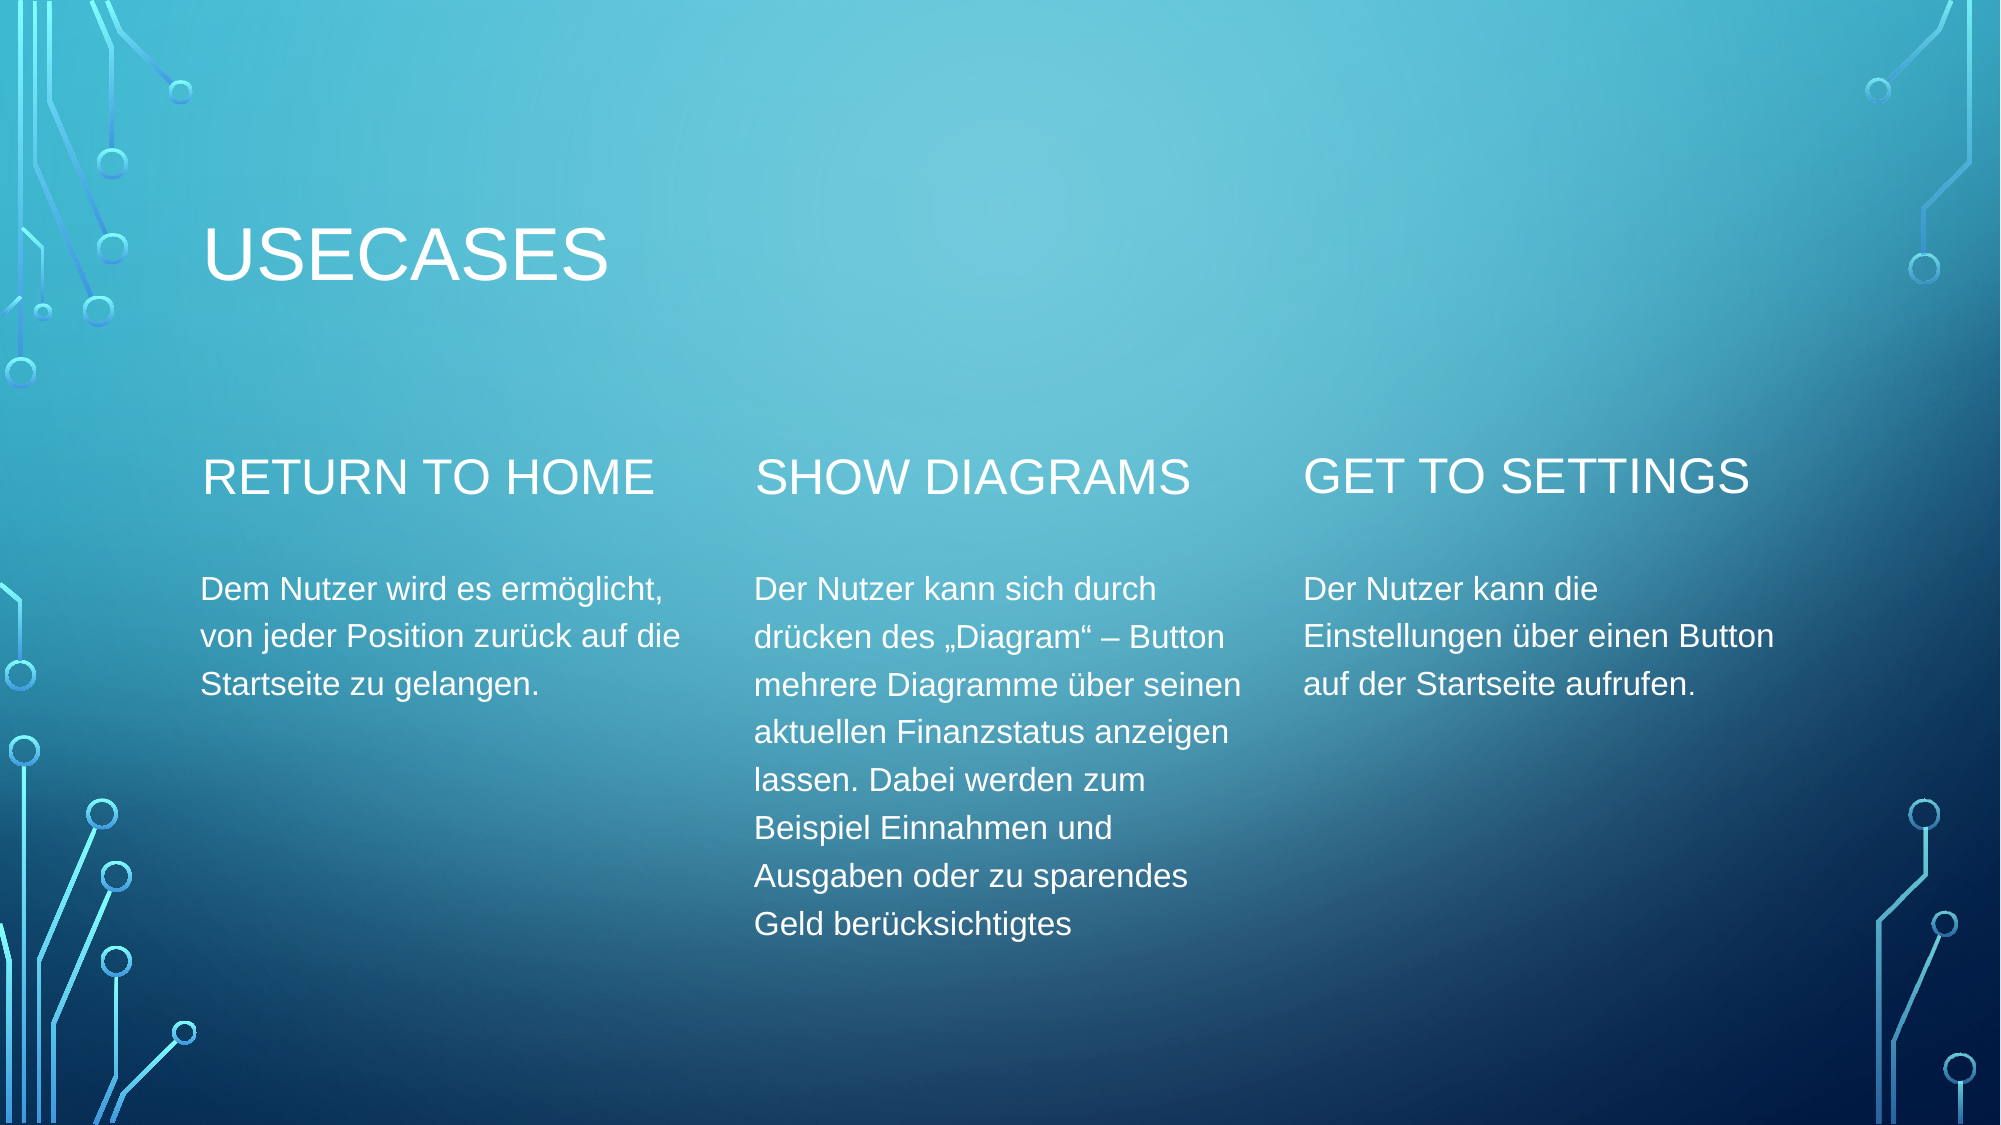

# UseCases
Return to Home
Get to Settings
Show Diagrams
Dem Nutzer wird es ermöglicht, von jeder Position zurück auf die Startseite zu gelangen.

Der Nutzer kann die Einstellungen über einen Button auf der Startseite aufrufen.
Der Nutzer kann sich durch drücken des „Diagram“ – Button mehrere Diagramme über seinen aktuellen Finanzstatus anzeigen lassen. Dabei werden zum Beispiel Einnahmen und Ausgaben oder zu sparendes Geld berücksichtigtes